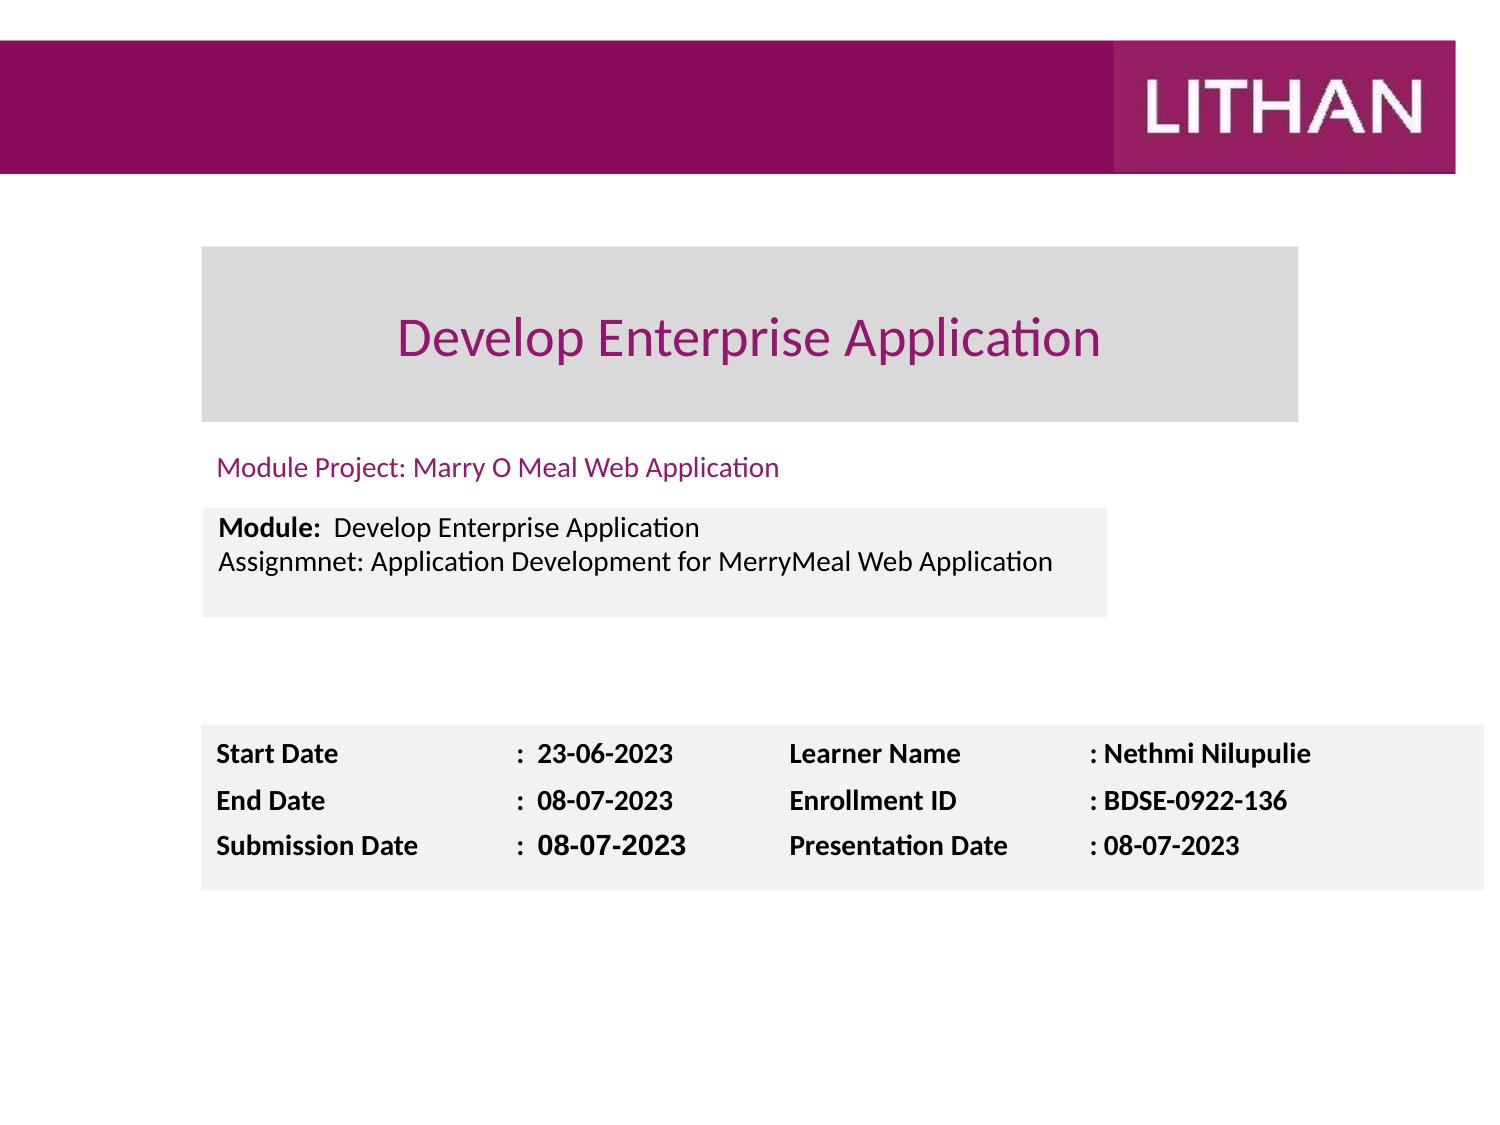

# Develop Enterprise Application
Module Project: Marry O Meal Web Application
Module:  Develop Enterprise Application
Assignmnet: Application Development for MerryMeal Web Application
Start Date		:  23-06-2023
End Date		:  08-07-2023
Submission Date	:  08-07-2023
Learner Name	: Nethmi Nilupulie
Enrollment ID	: BDSE-0922-136
Presentation Date	: 08-07-2023